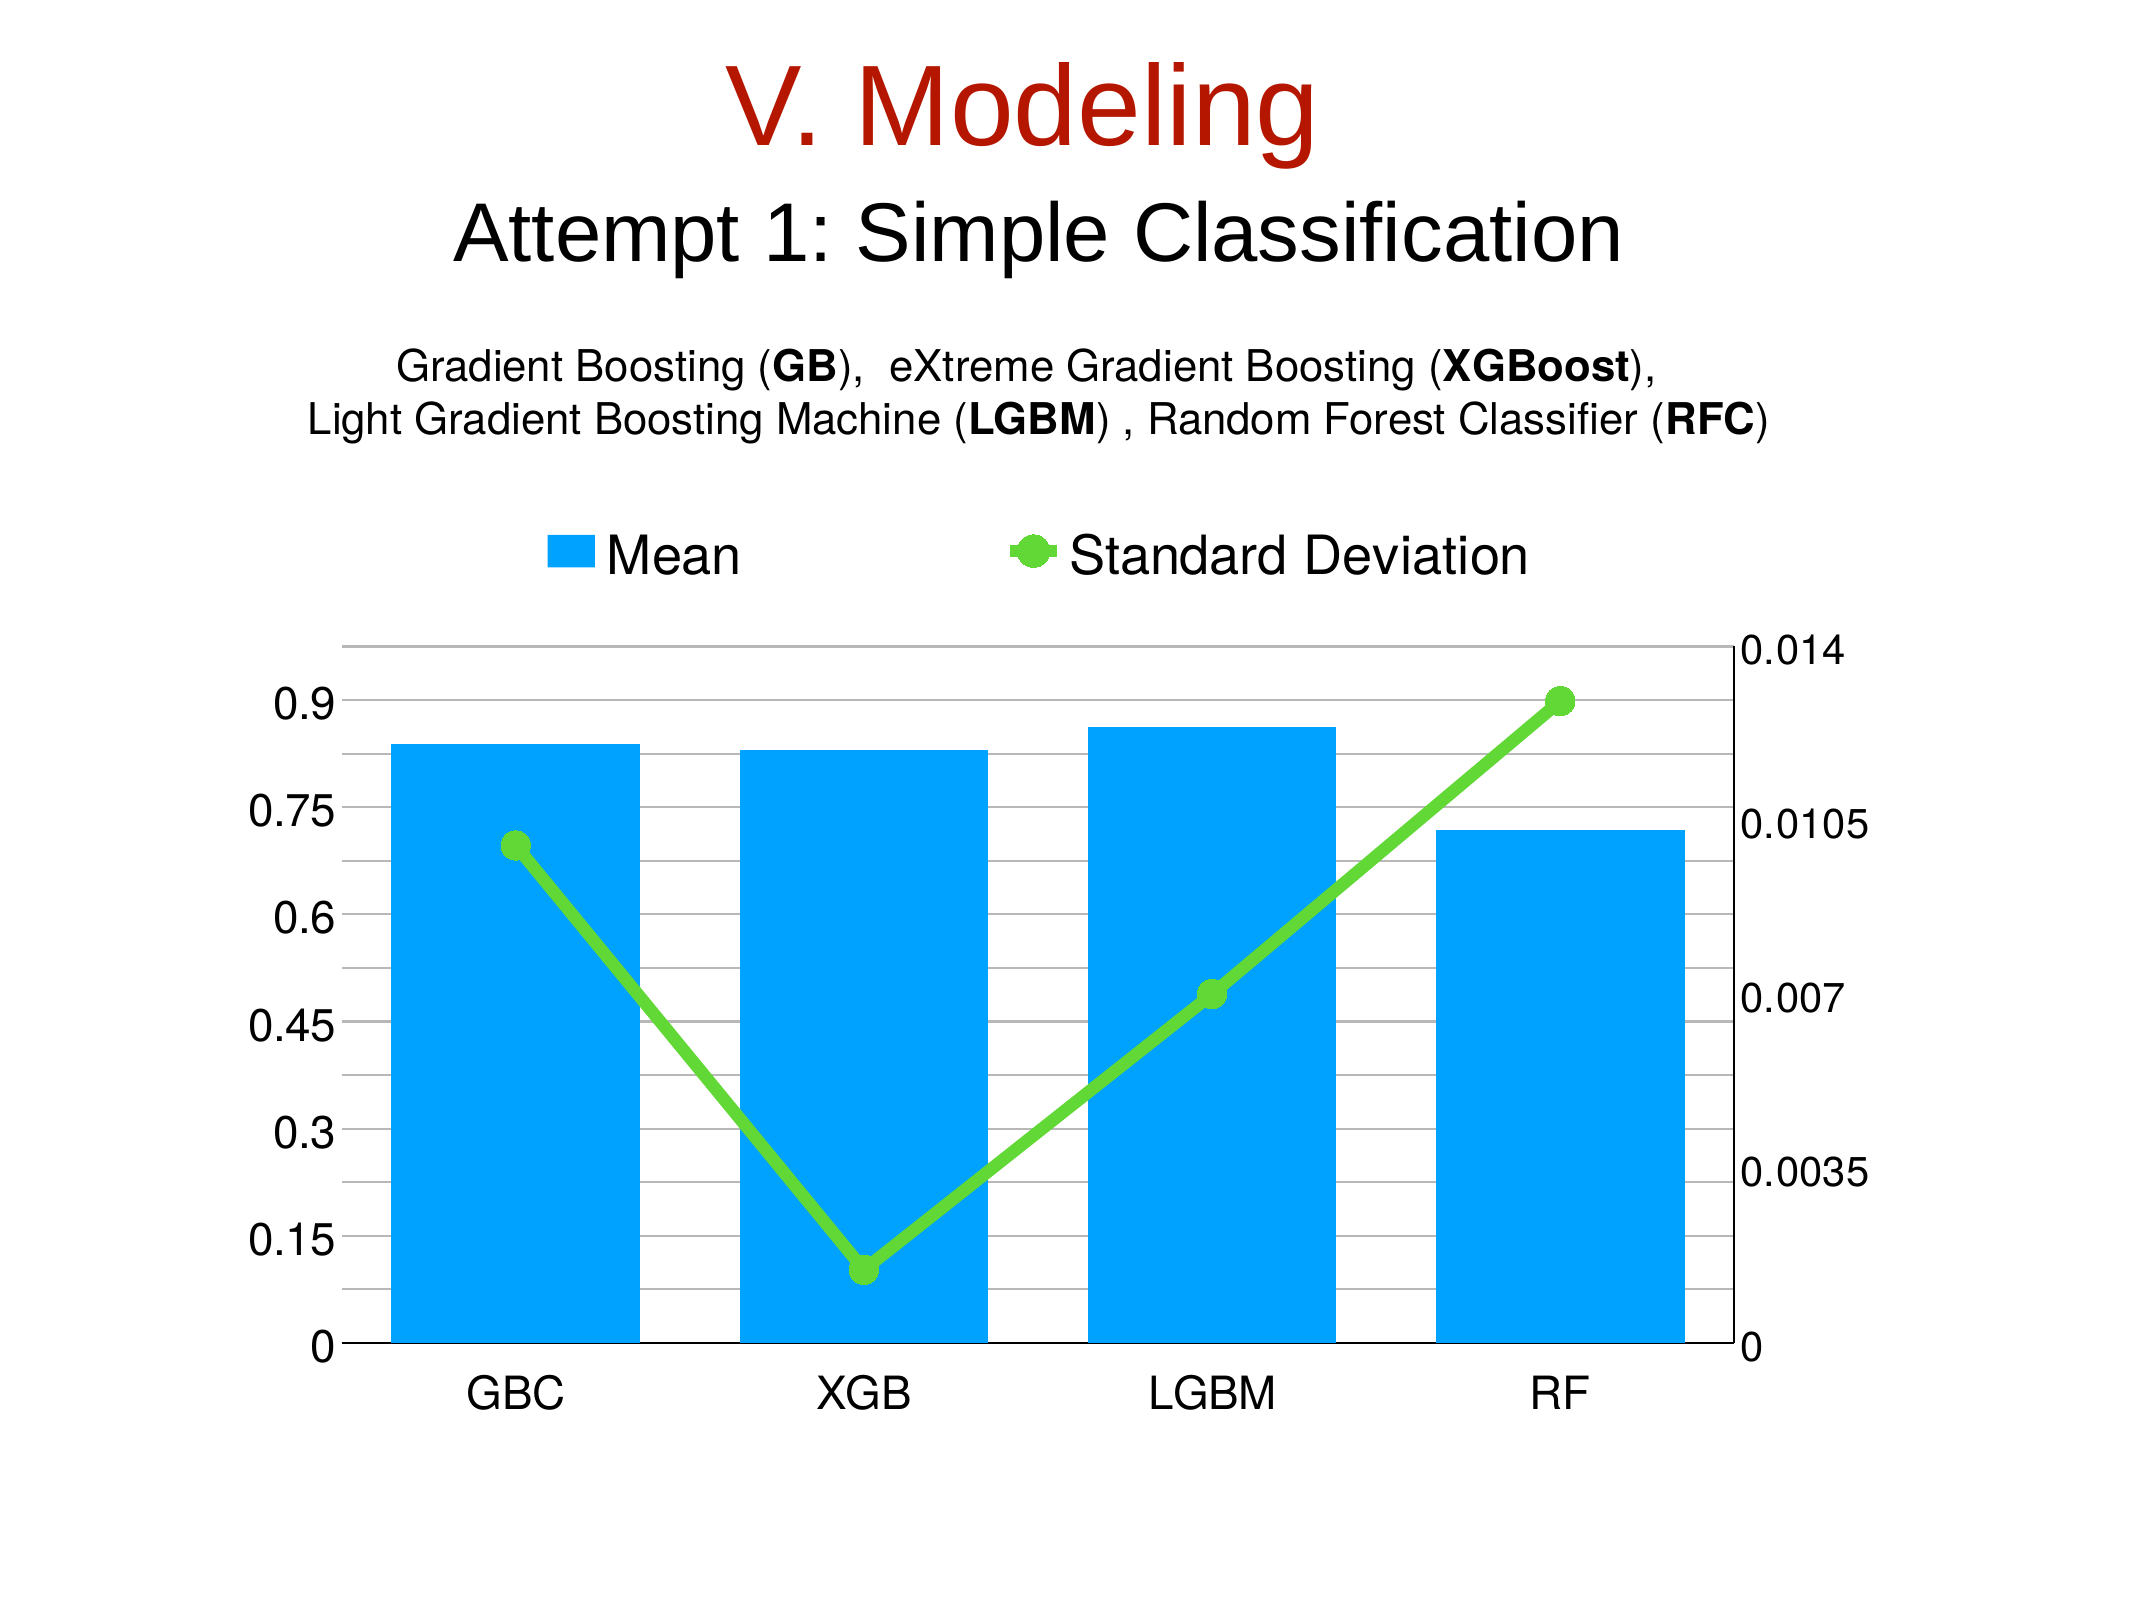

V. Modeling
Attempt 1: Simple Classification

Gradient Boosting (GB),  eXtreme Gradient Boosting (XGBoost),
Light Gradient Boosting Machine (LGBM) , Random Forest Classifier (RFC)

### Chart

| Category | Mean | Standard Deviation |
|---|---|---|
| GBC | 0.8387 | 0.01 |
| XGB | 0.8302 | 0.00147 |
| LGBM | 0.8629 | 0.00701 |
| RF | 0.7185 | 0.0129 |